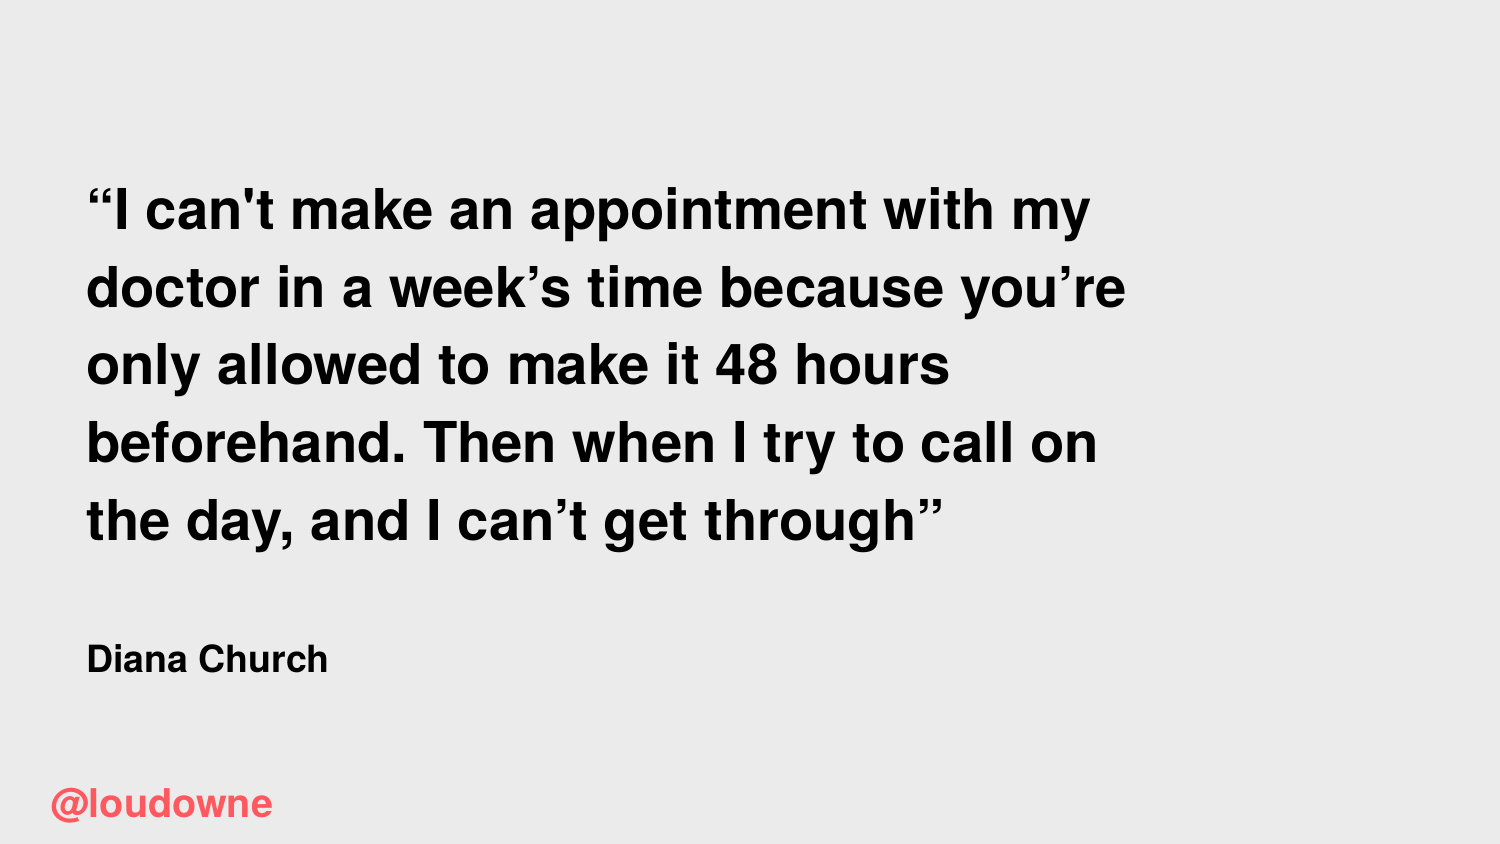

“I can't make an appointment with my doctor in a week’s time because you’re only allowed to make it 48 hours beforehand. Then when I try to call on the day, and I can’t get through”

Diana Church